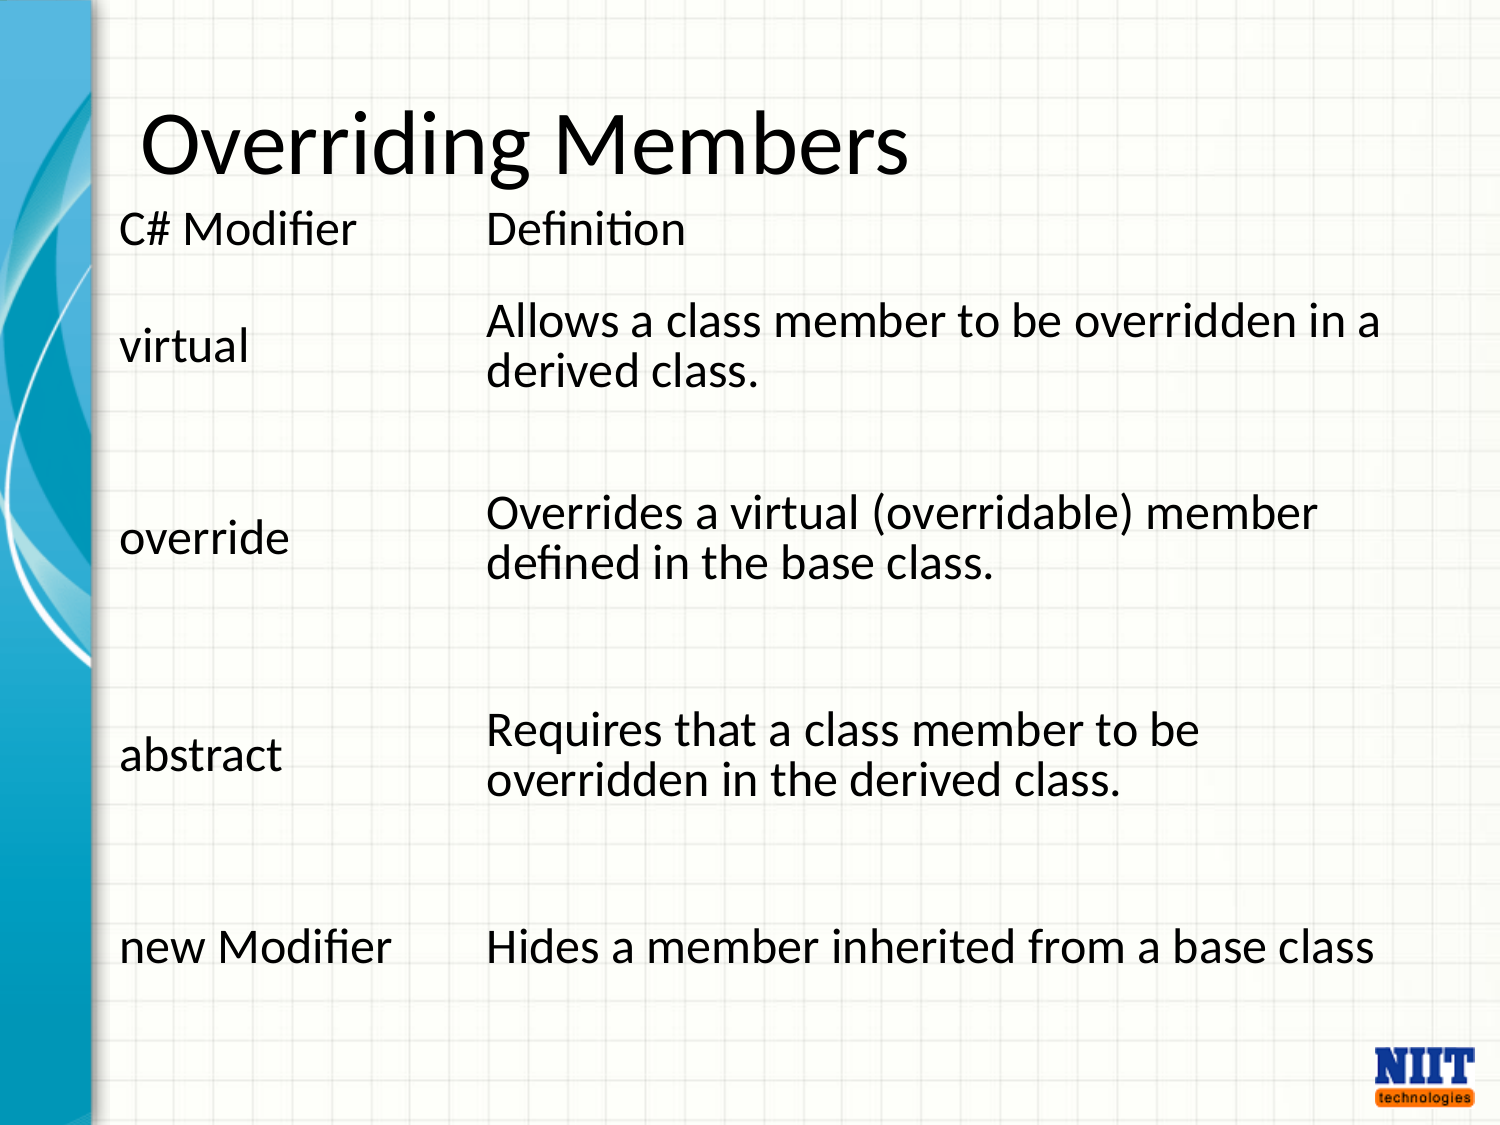

# Overriding Members
| C# Modifier | Definition |
| --- | --- |
| virtual | Allows a class member to be overridden in a derived class. |
| override | Overrides a virtual (overridable) member defined in the base class. |
| abstract | Requires that a class member to be overridden in the derived class. |
| new Modifier | Hides a member inherited from a base class |